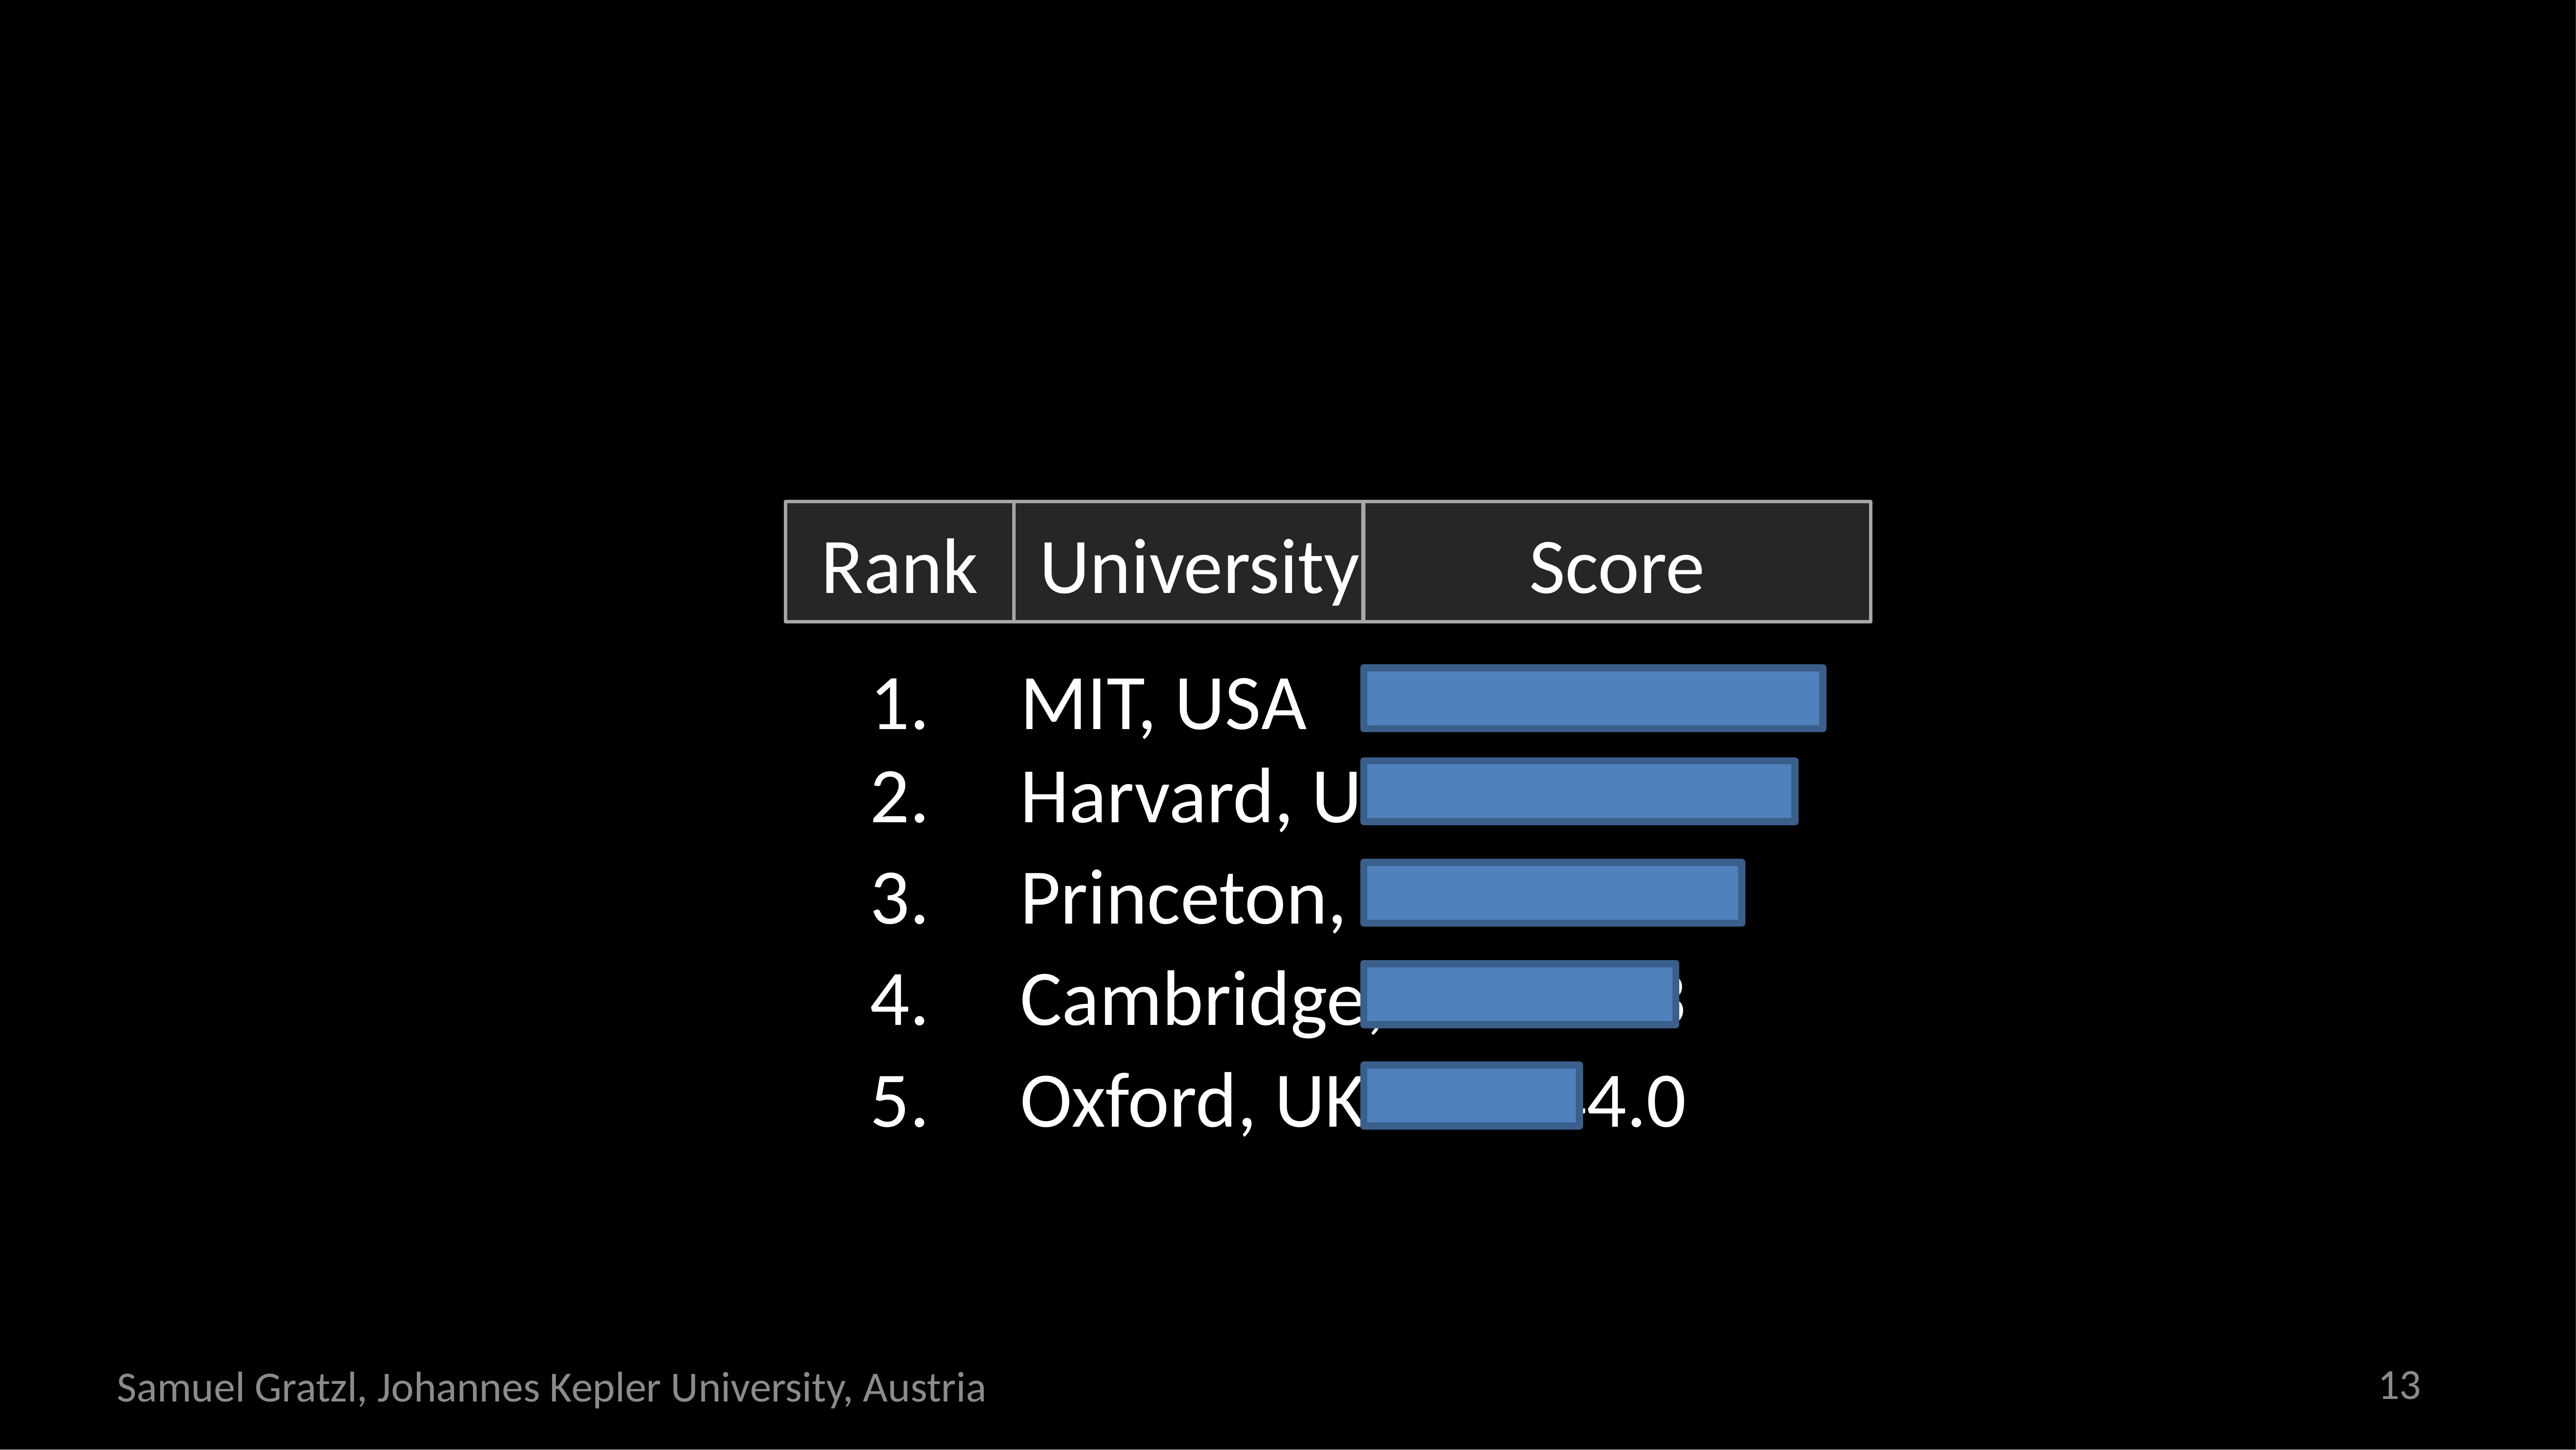

#
Rank
1.
2.
3.
4.
5.
University
MIT, USA
Harvard, USA
Princeton, USA
Cambridge, UK
Oxford, UK
Score
89.4
84.2
73.8
64.3
44.0
Score

13
Samuel Gratzl, Johannes Kepler University, Austria